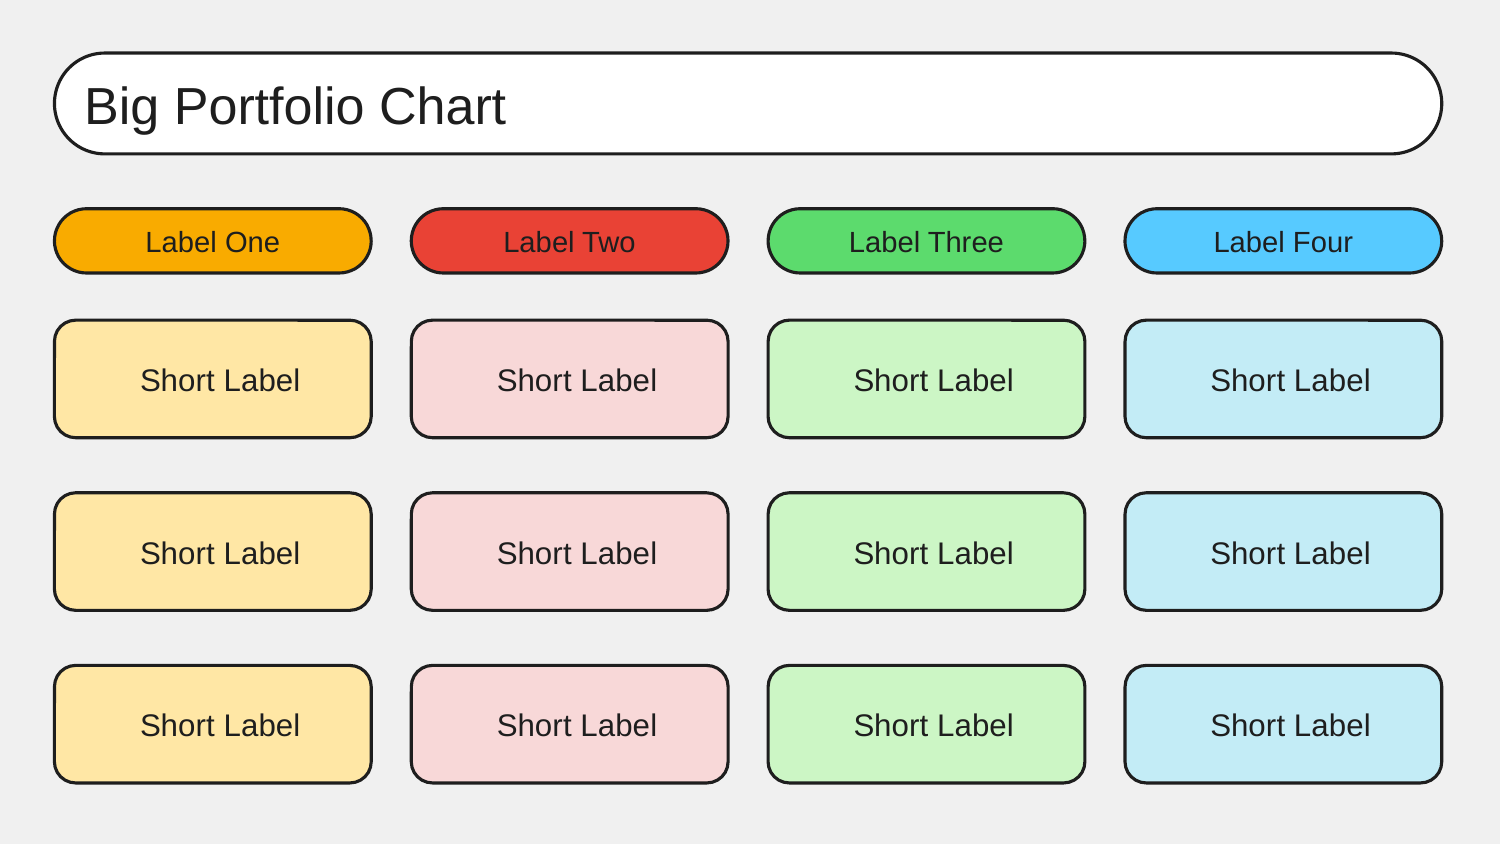

Big Portfolio Chart
Label One
Label Two
Label Three
Label Four
Short Label
Short Label
Short Label
Short Label
Short Label
Short Label
Short Label
Short Label
Short Label
Short Label
Short Label
Short Label